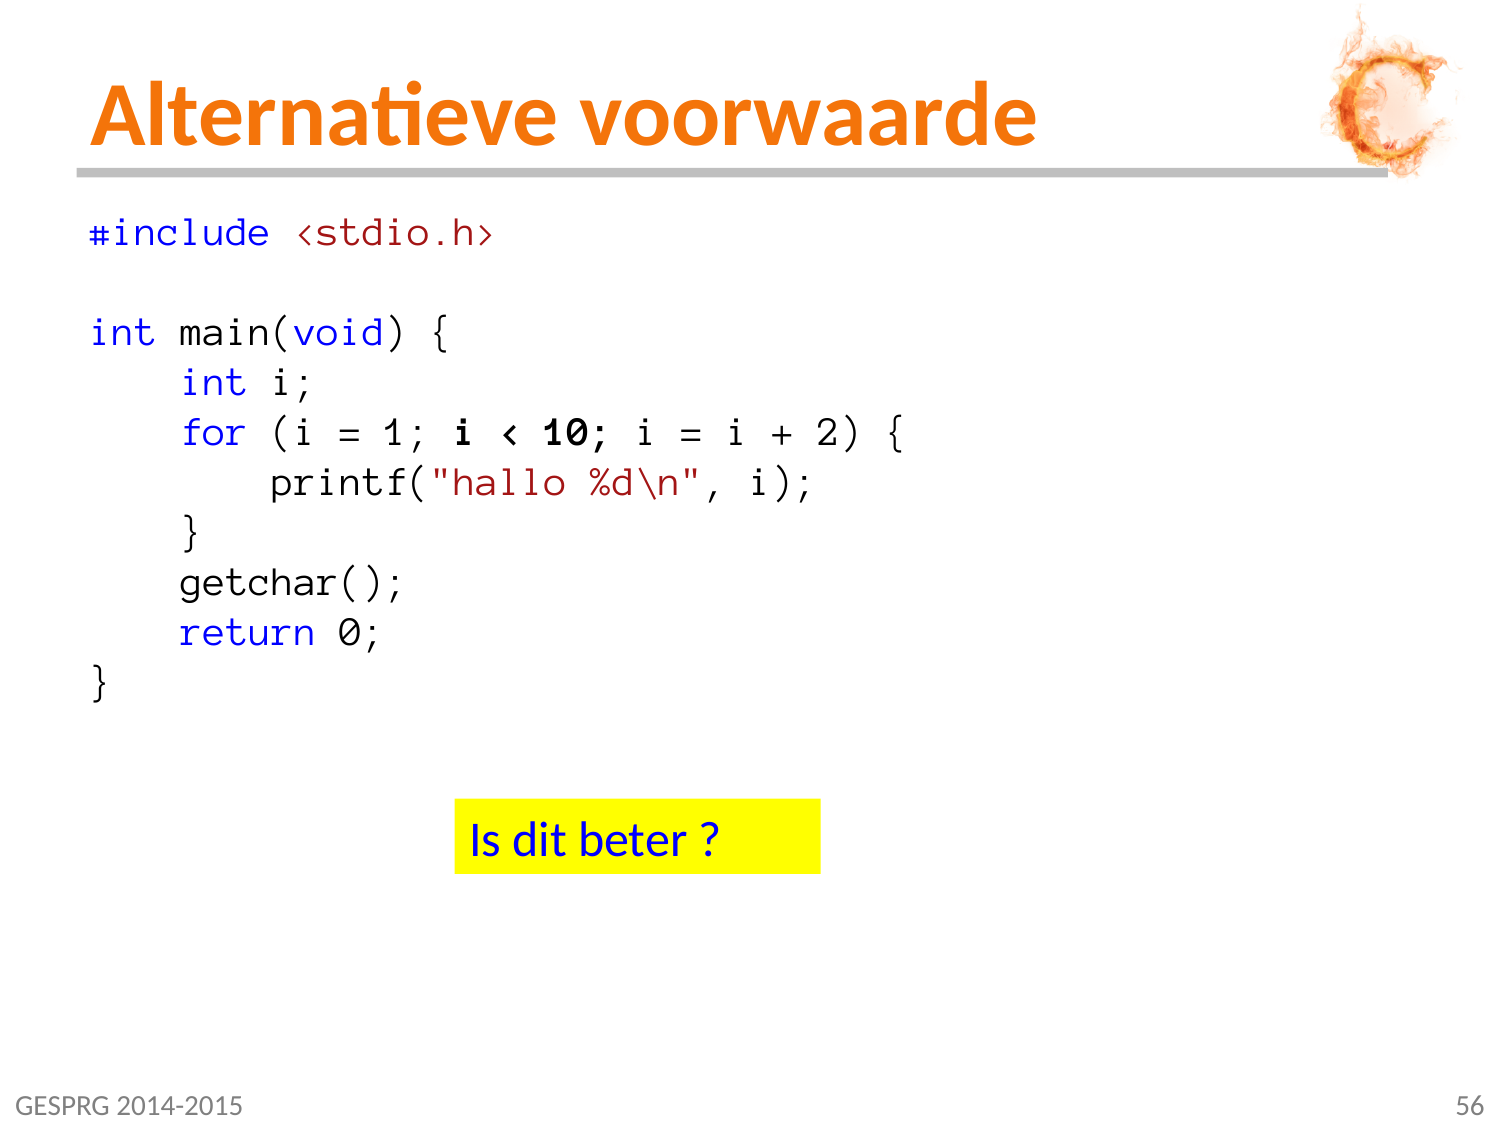

# Alternatieve voorwaarde
#include <stdio.h>

int main(void) {
    int i;
    for (i = 1; i < 10; i = i + 2) {
        printf("hallo %d\n", i);
    }
    getchar();
    return 0;
}
Is dit beter ?
GESPRG 2014-2015
56